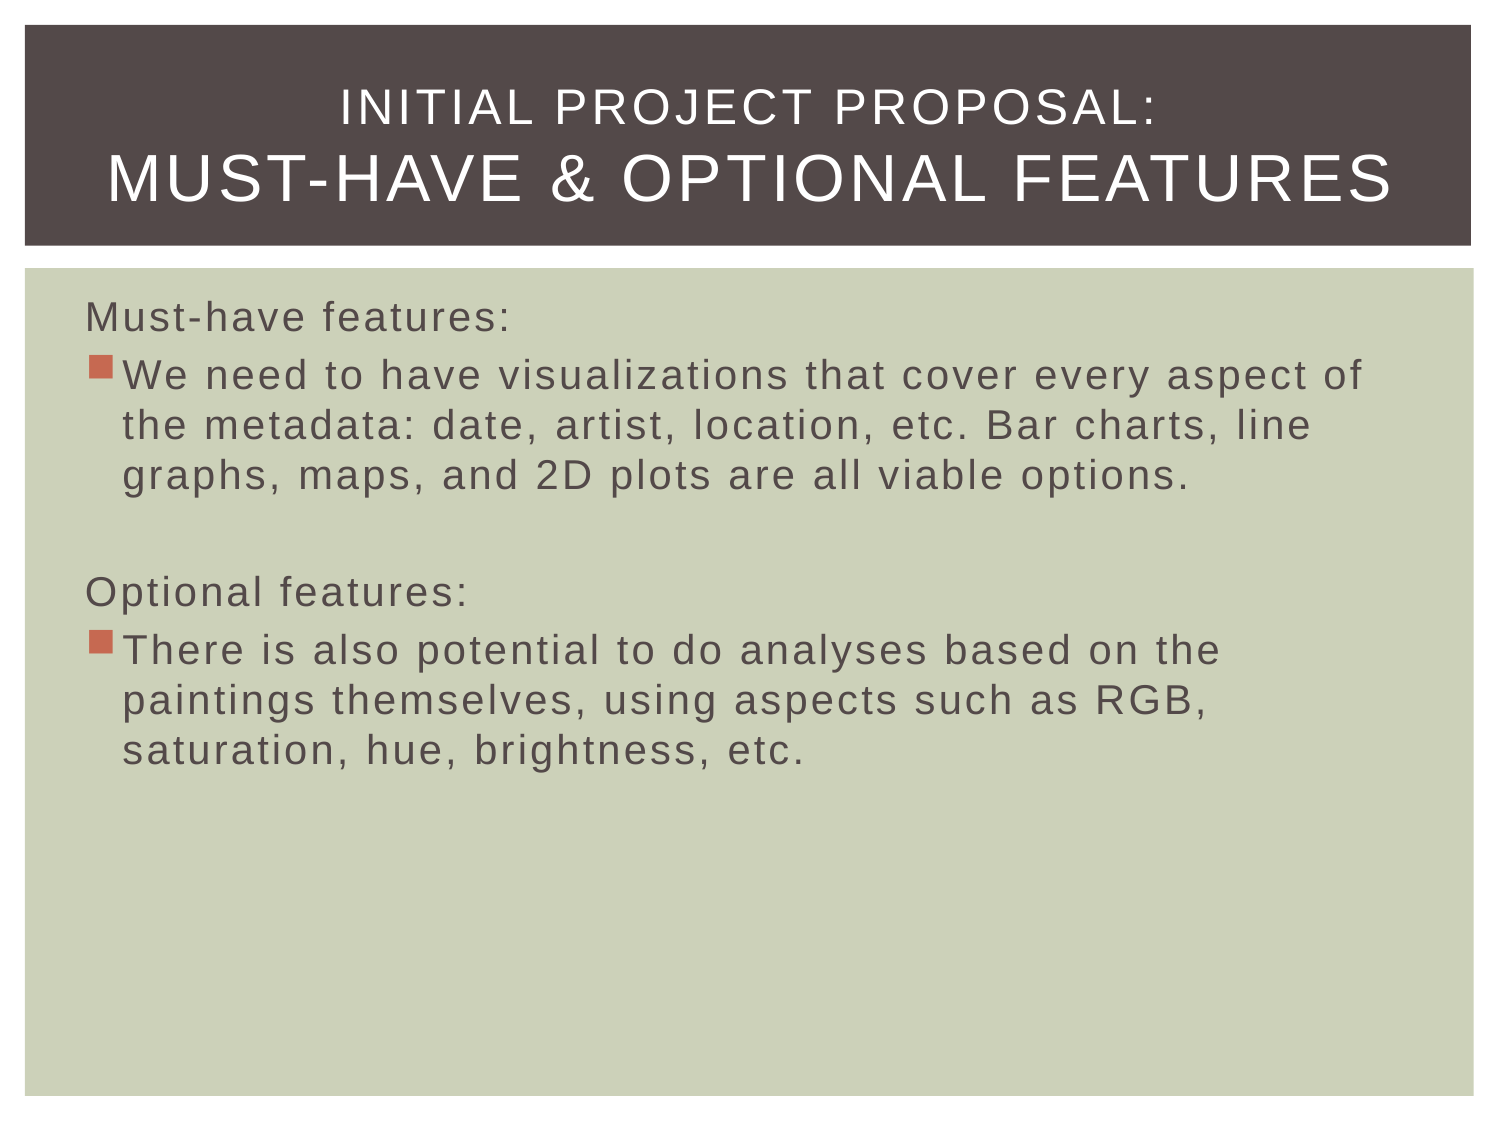

# Initial project proposal: must-have & optional features
Must-have features:
We need to have visualizations that cover every aspect of the metadata: date, artist, location, etc. Bar charts, line graphs, maps, and 2D plots are all viable options.

Optional features:
There is also potential to do analyses based on the paintings themselves, using aspects such as RGB, saturation, hue, brightness, etc.